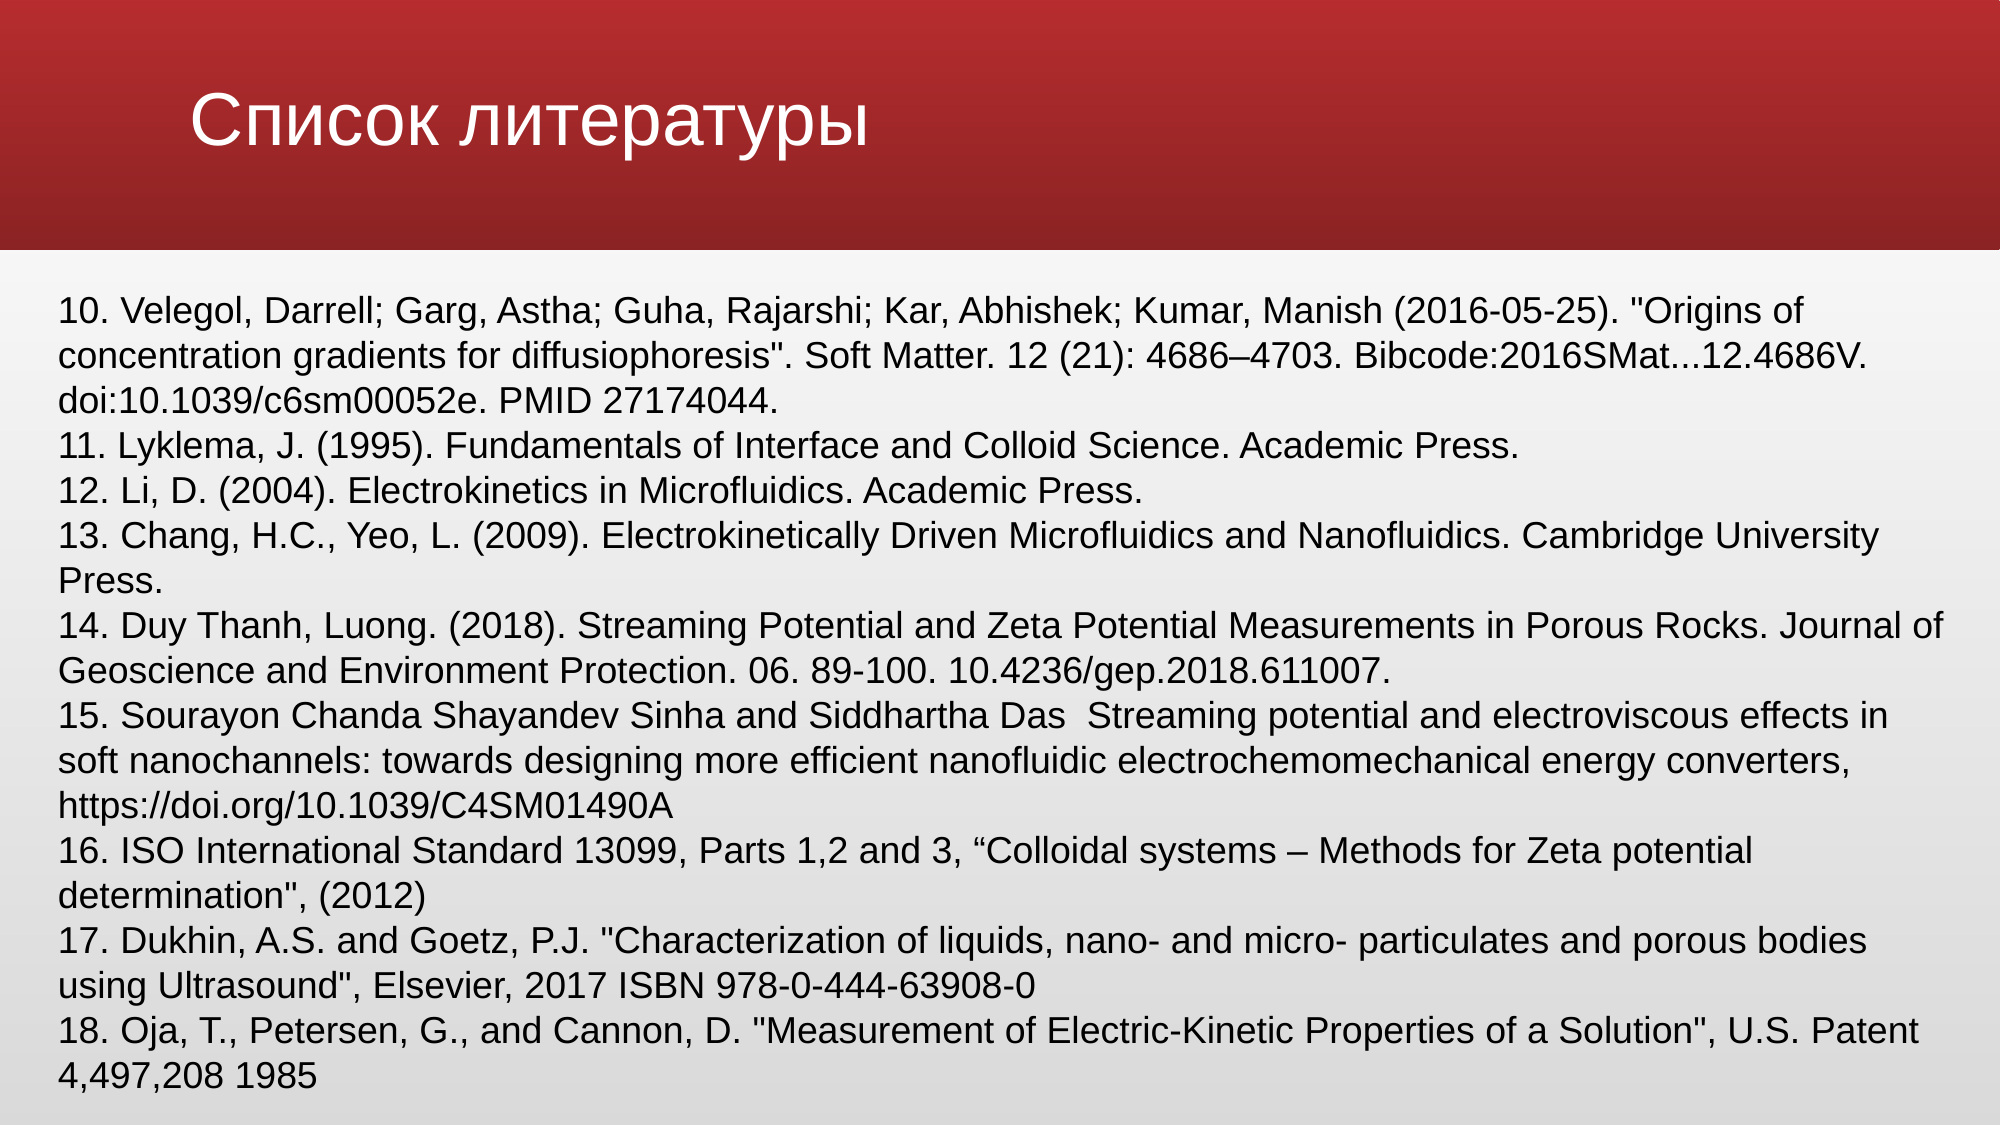

# Список литературы
10. Velegol, Darrell; Garg, Astha; Guha, Rajarshi; Kar, Abhishek; Kumar, Manish (2016-05-25). "Origins of concentration gradients for diffusiophoresis". Soft Matter. 12 (21): 4686–4703. Bibcode:2016SMat...12.4686V. doi:10.1039/c6sm00052e. PMID 27174044.
11. Lyklema, J. (1995). Fundamentals of Interface and Colloid Science. Academic Press.
12. Li, D. (2004). Electrokinetics in Microfluidics. Academic Press.
13. Chang, H.C., Yeo, L. (2009). Electrokinetically Driven Microfluidics and Nanofluidics. Cambridge University Press.
14. Duy Thanh, Luong. (2018). Streaming Potential and Zeta Potential Measurements in Porous Rocks. Journal of Geoscience and Environment Protection. 06. 89-100. 10.4236/gep.2018.611007.
15. Sourayon Chanda Shayandev Sinha and Siddhartha Das  Streaming potential and electroviscous effects in soft nanochannels: towards designing more efficient nanofluidic electrochemomechanical energy converters,  https://doi.org/10.1039/C4SM01490A
16. ISO International Standard 13099, Parts 1,2 and 3, “Colloidal systems – Methods for Zeta potential determination", (2012)
17. Dukhin, A.S. and Goetz, P.J. "Characterization of liquids, nano- and micro- particulates and porous bodies using Ultrasound", Elsevier, 2017 ISBN 978-0-444-63908-0
18. Oja, T., Petersen, G., and Cannon, D. "Measurement of Electric-Kinetic Properties of a Solution", U.S. Patent 4,497,208 1985